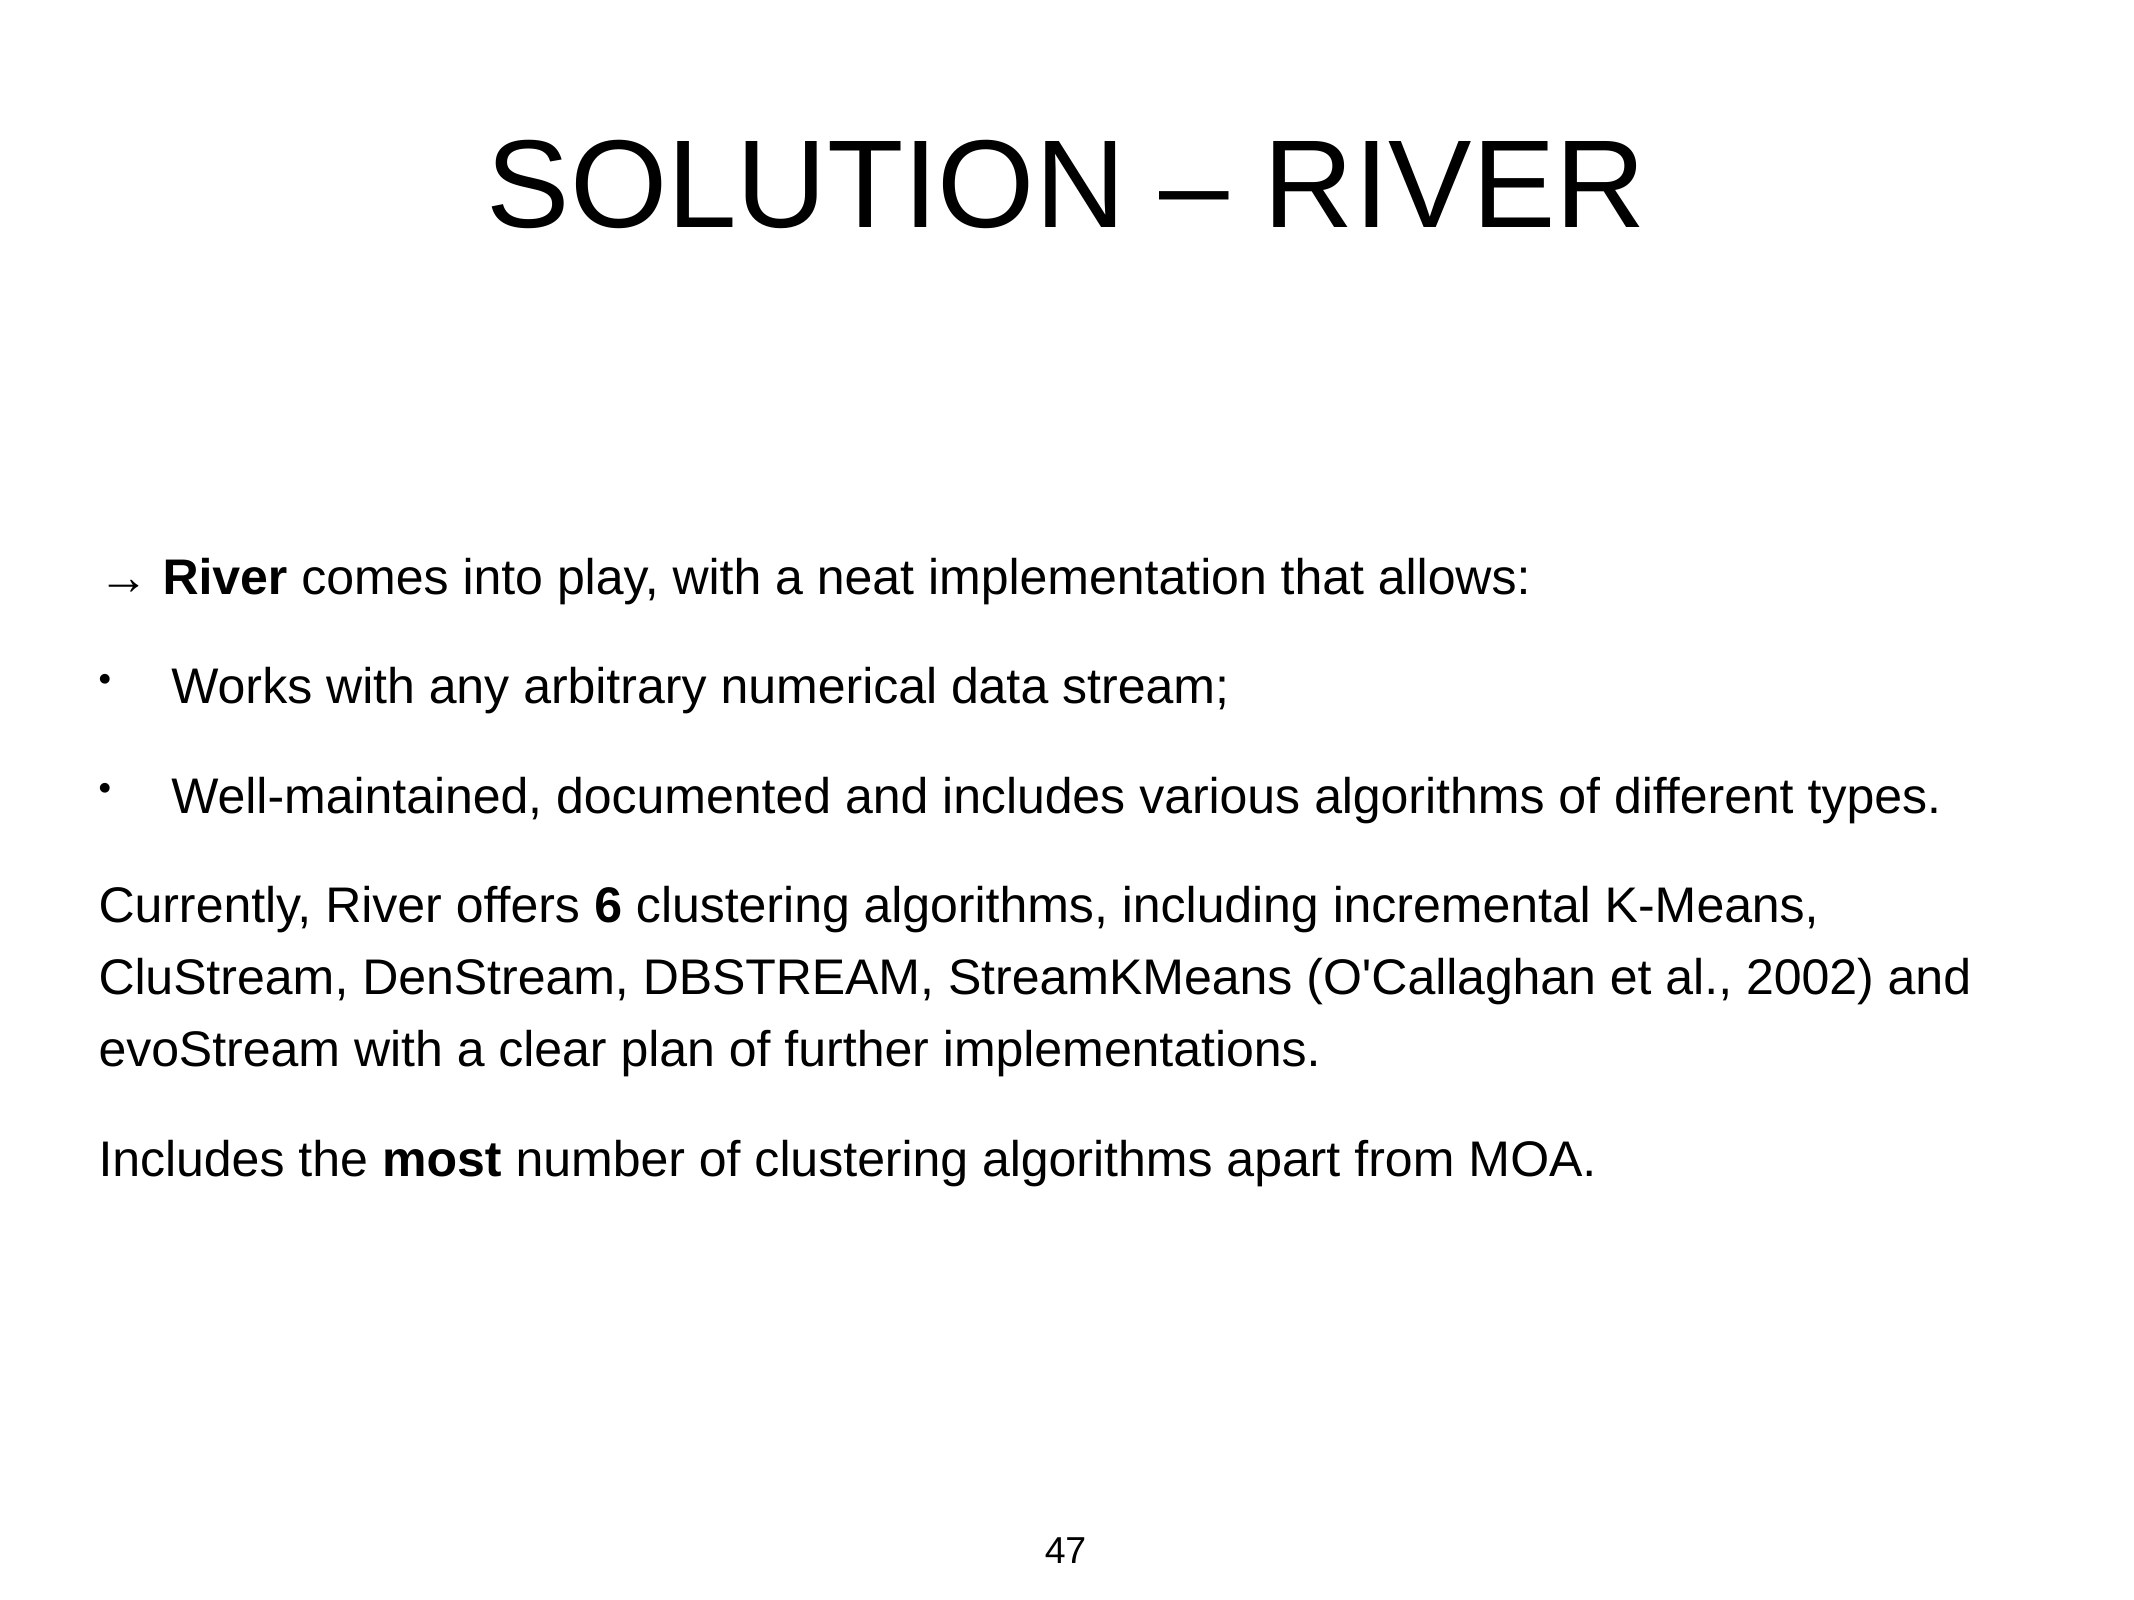

# SOLUTION – RIVER
→ River comes into play, with a neat implementation that allows:
Works with any arbitrary numerical data stream;
Well-maintained, documented and includes various algorithms of different types.
Currently, River offers 6 clustering algorithms, including incremental K-Means, CluStream, DenStream, DBSTREAM, StreamKMeans (O'Callaghan et al., 2002) and evoStream with a clear plan of further implementations.
Includes the most number of clustering algorithms apart from MOA.
47